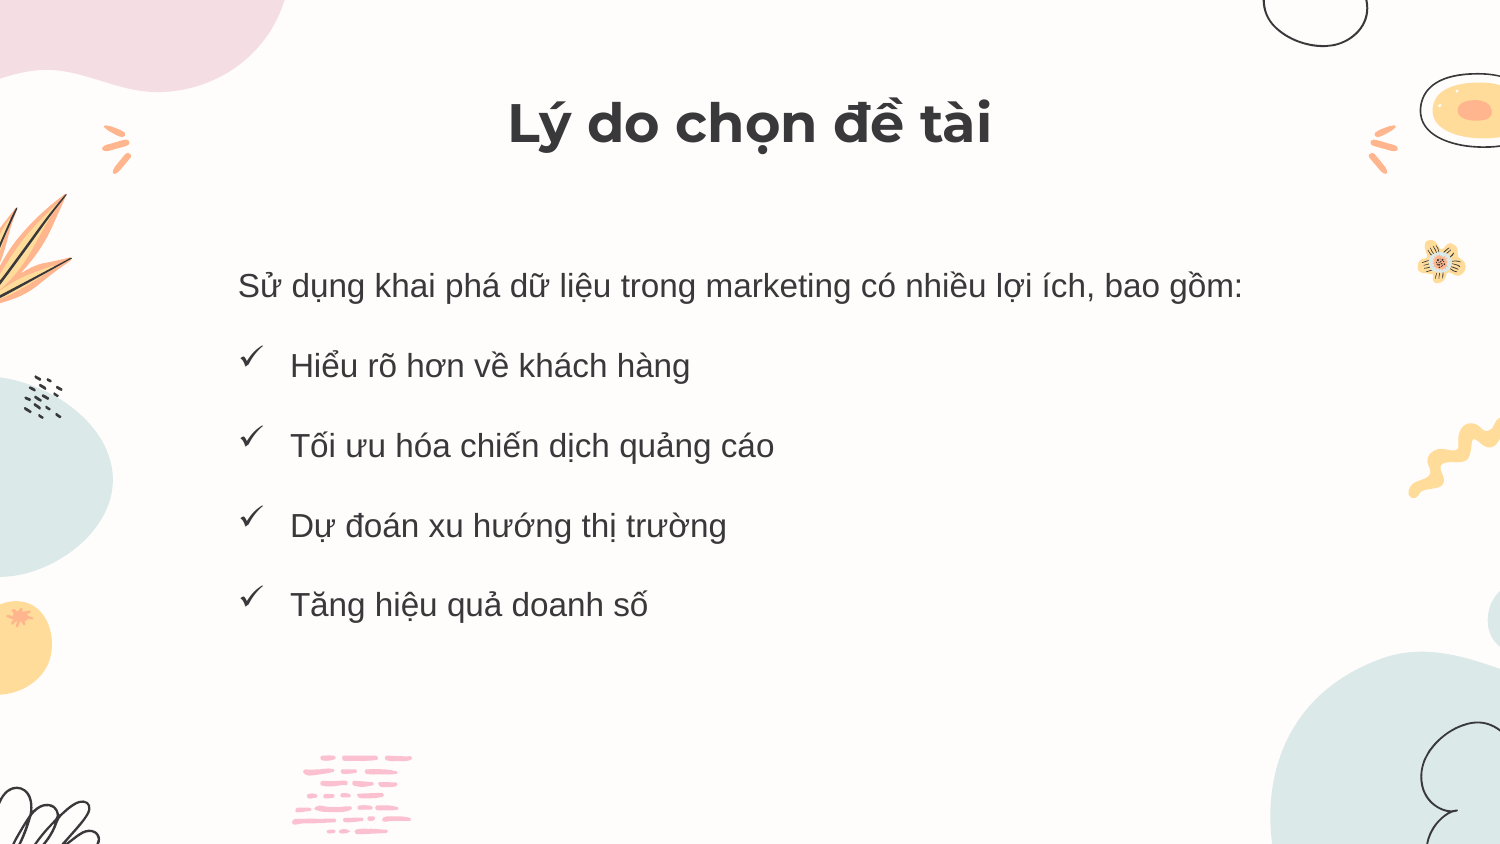

# Lý do chọn đề tài
Sử dụng khai phá dữ liệu trong marketing có nhiều lợi ích, bao gồm:
Hiểu rõ hơn về khách hàng
Tối ưu hóa chiến dịch quảng cáo
Dự đoán xu hướng thị trường
Tăng hiệu quả doanh số